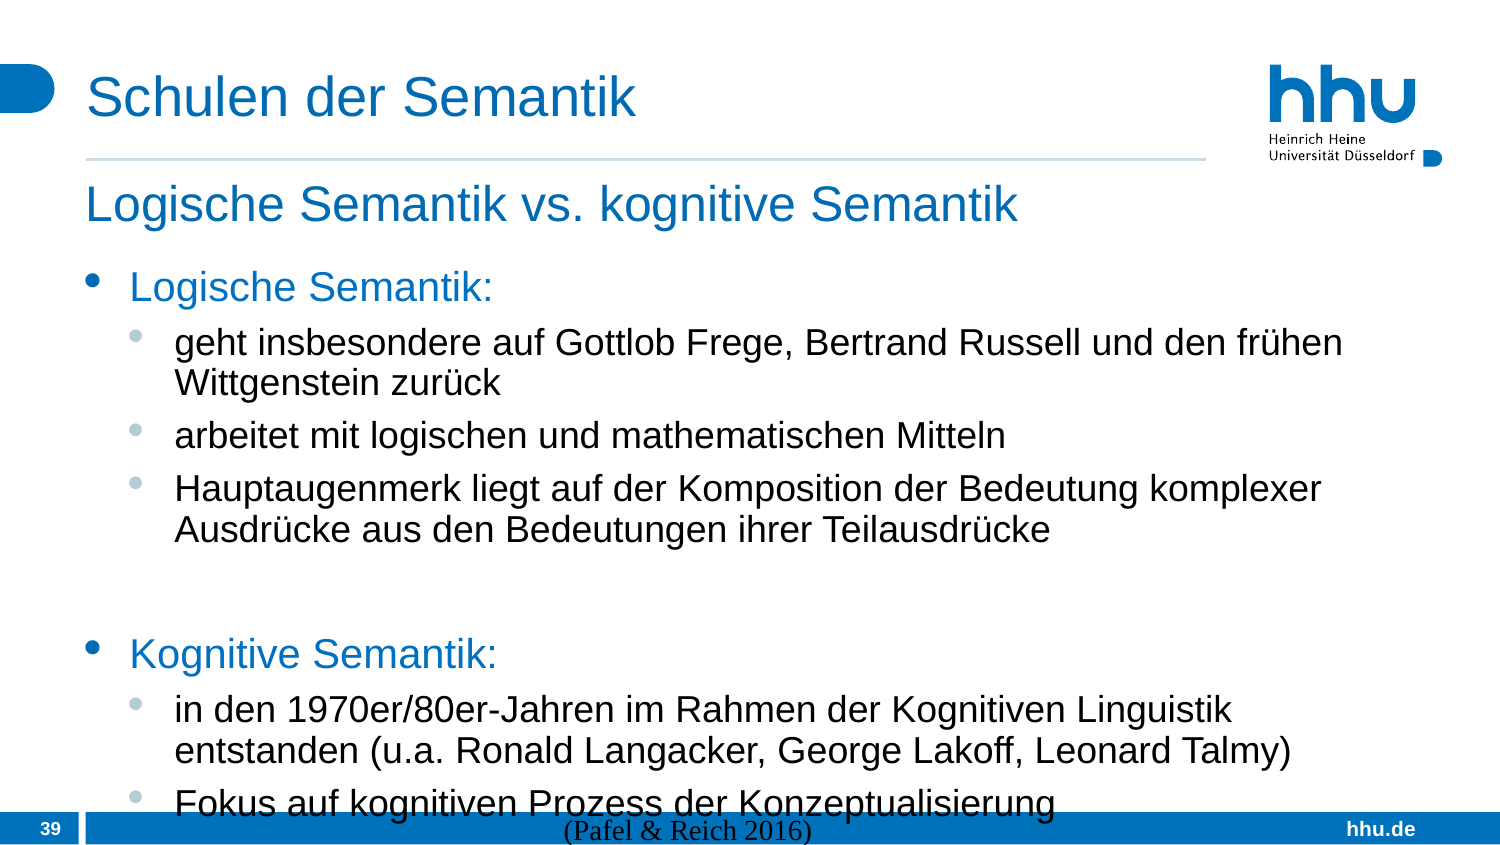

# Schulen der Semantik
Logische Semantik vs. kognitive Semantik
Logische Semantik:
geht insbesondere auf Gottlob Frege, Bertrand Russell und den frühen Wittgenstein zurück
arbeitet mit logischen und mathematischen Mitteln
Hauptaugenmerk liegt auf der Komposition der Bedeutung komplexer Ausdrücke aus den Bedeutungen ihrer Teilausdrücke

Kognitive Semantik:
in den 1970er/80er-Jahren im Rahmen der Kognitiven Linguistik entstanden (u.a. Ronald Langacker, George Lakoff, Leonard Talmy)
Fokus auf kognitiven Prozess der Konzeptualisierung
39
(Pafel & Reich 2016)